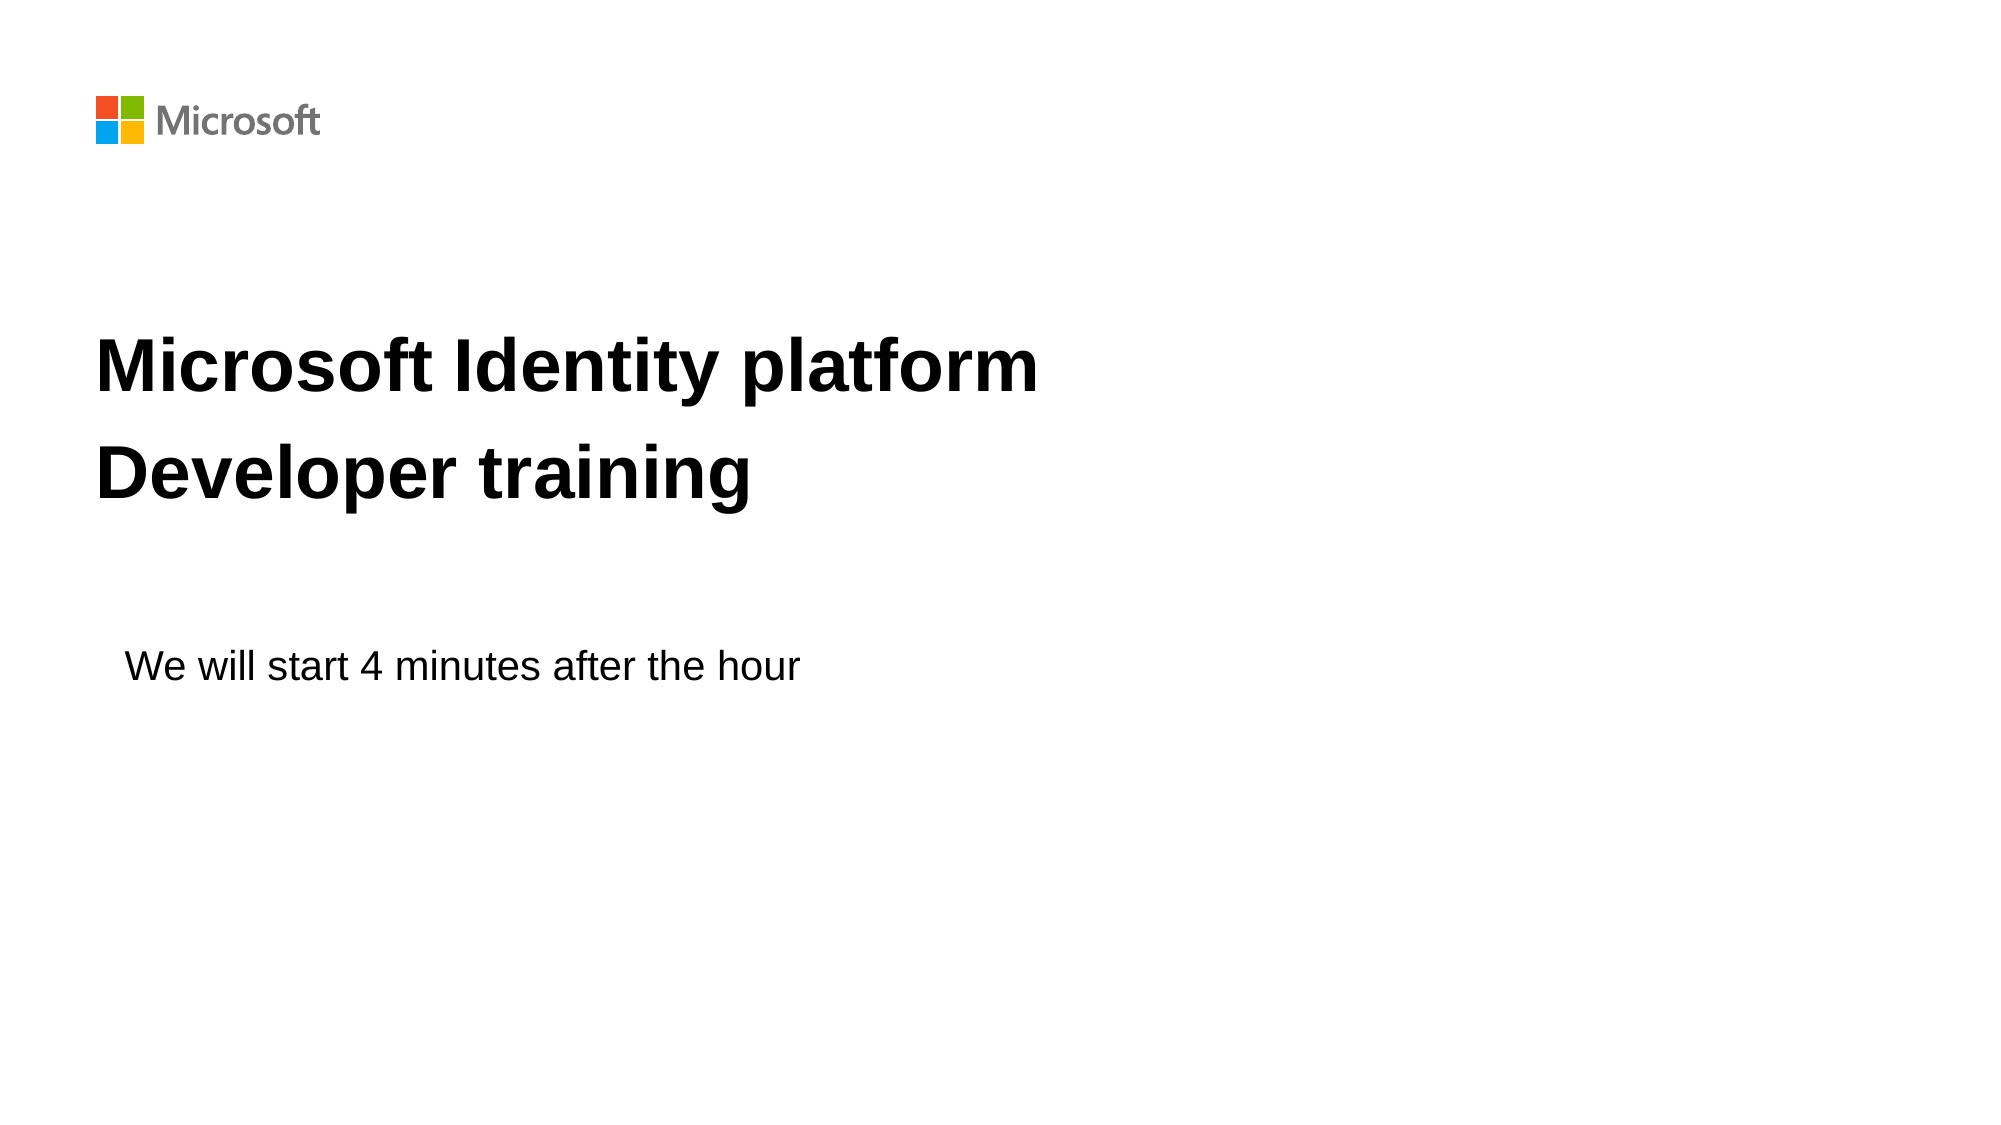

We will start 4 minutes after the hour